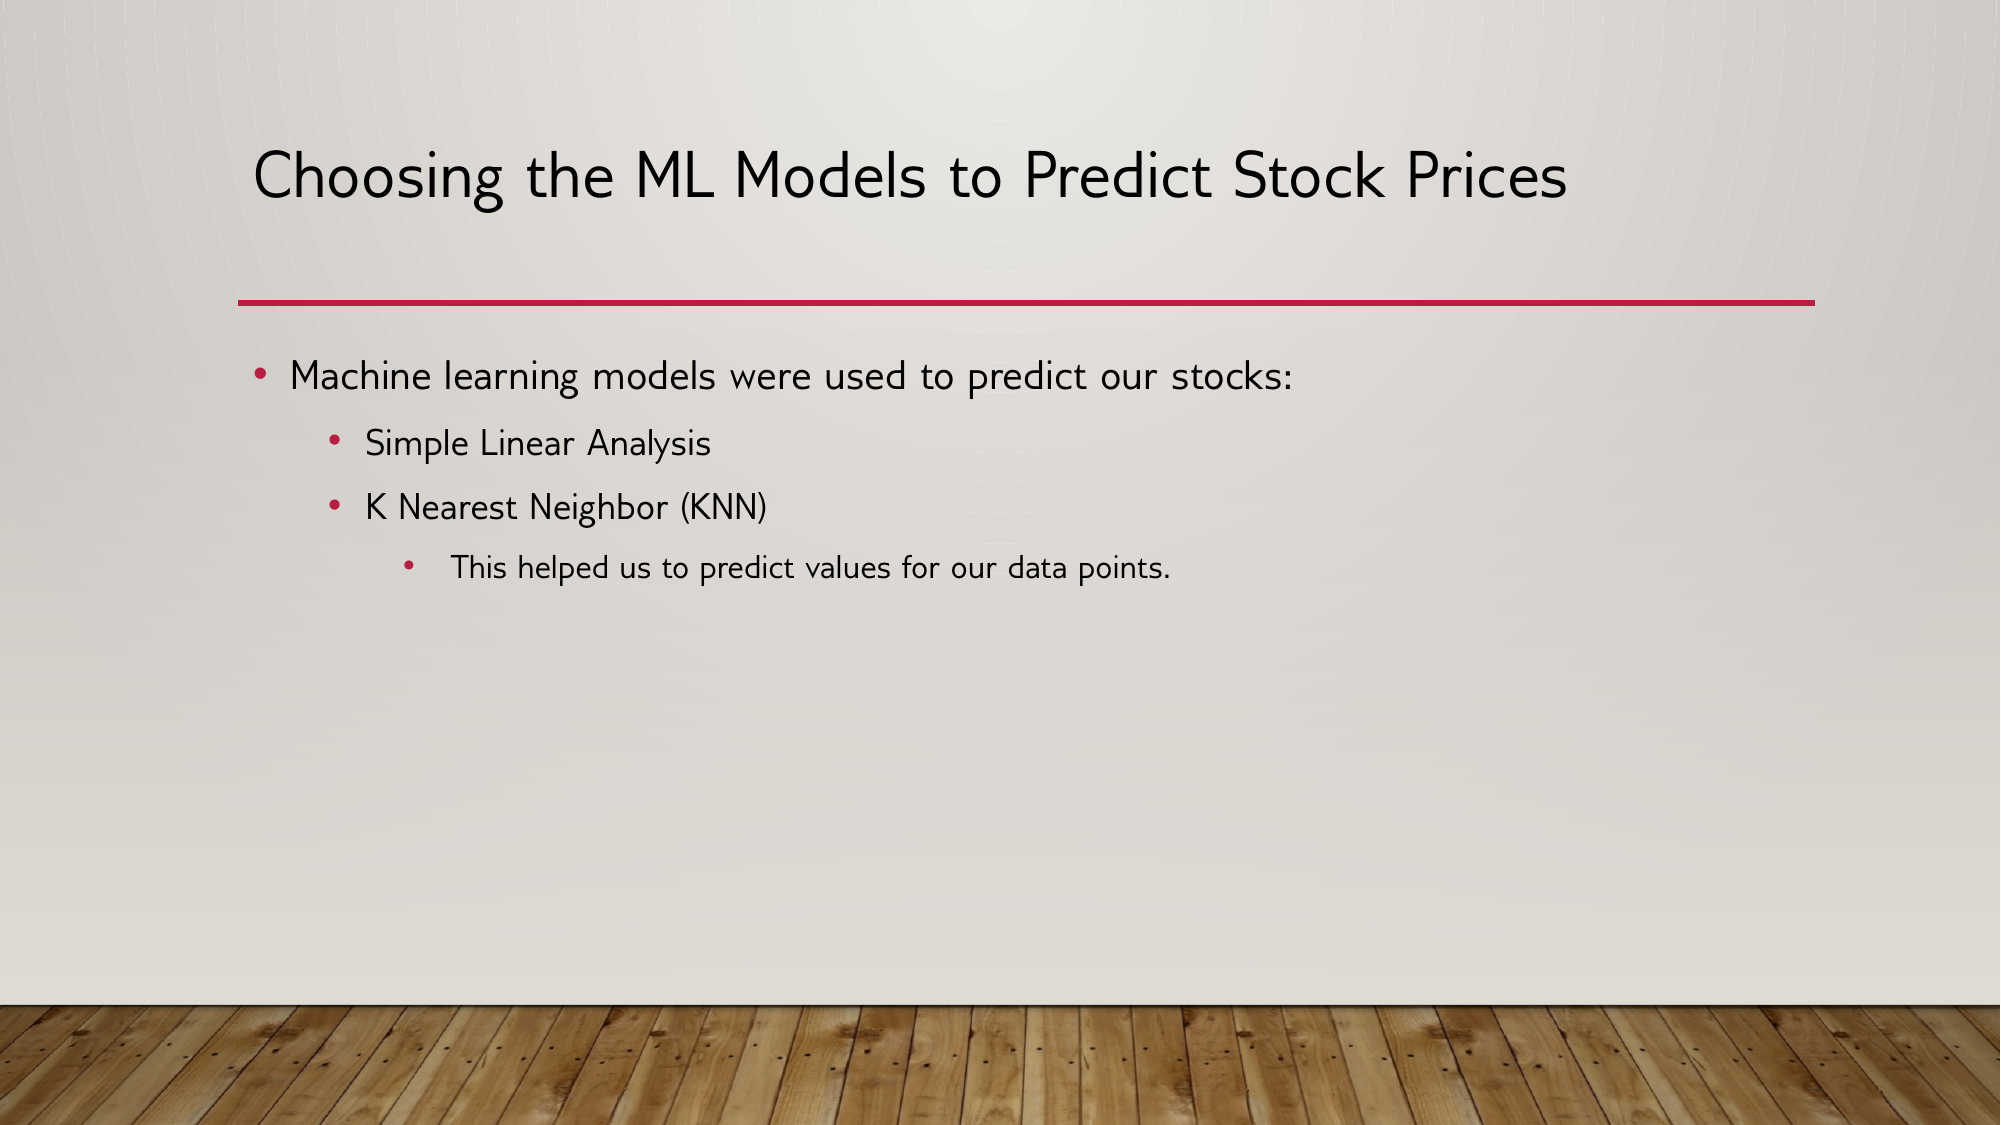

# Choosing the ML Models to Predict Stock Prices
Machine learning models were used to predict our stocks:
Simple Linear Analysis
K Nearest Neighbor (KNN)
 This helped us to predict values for our data points.